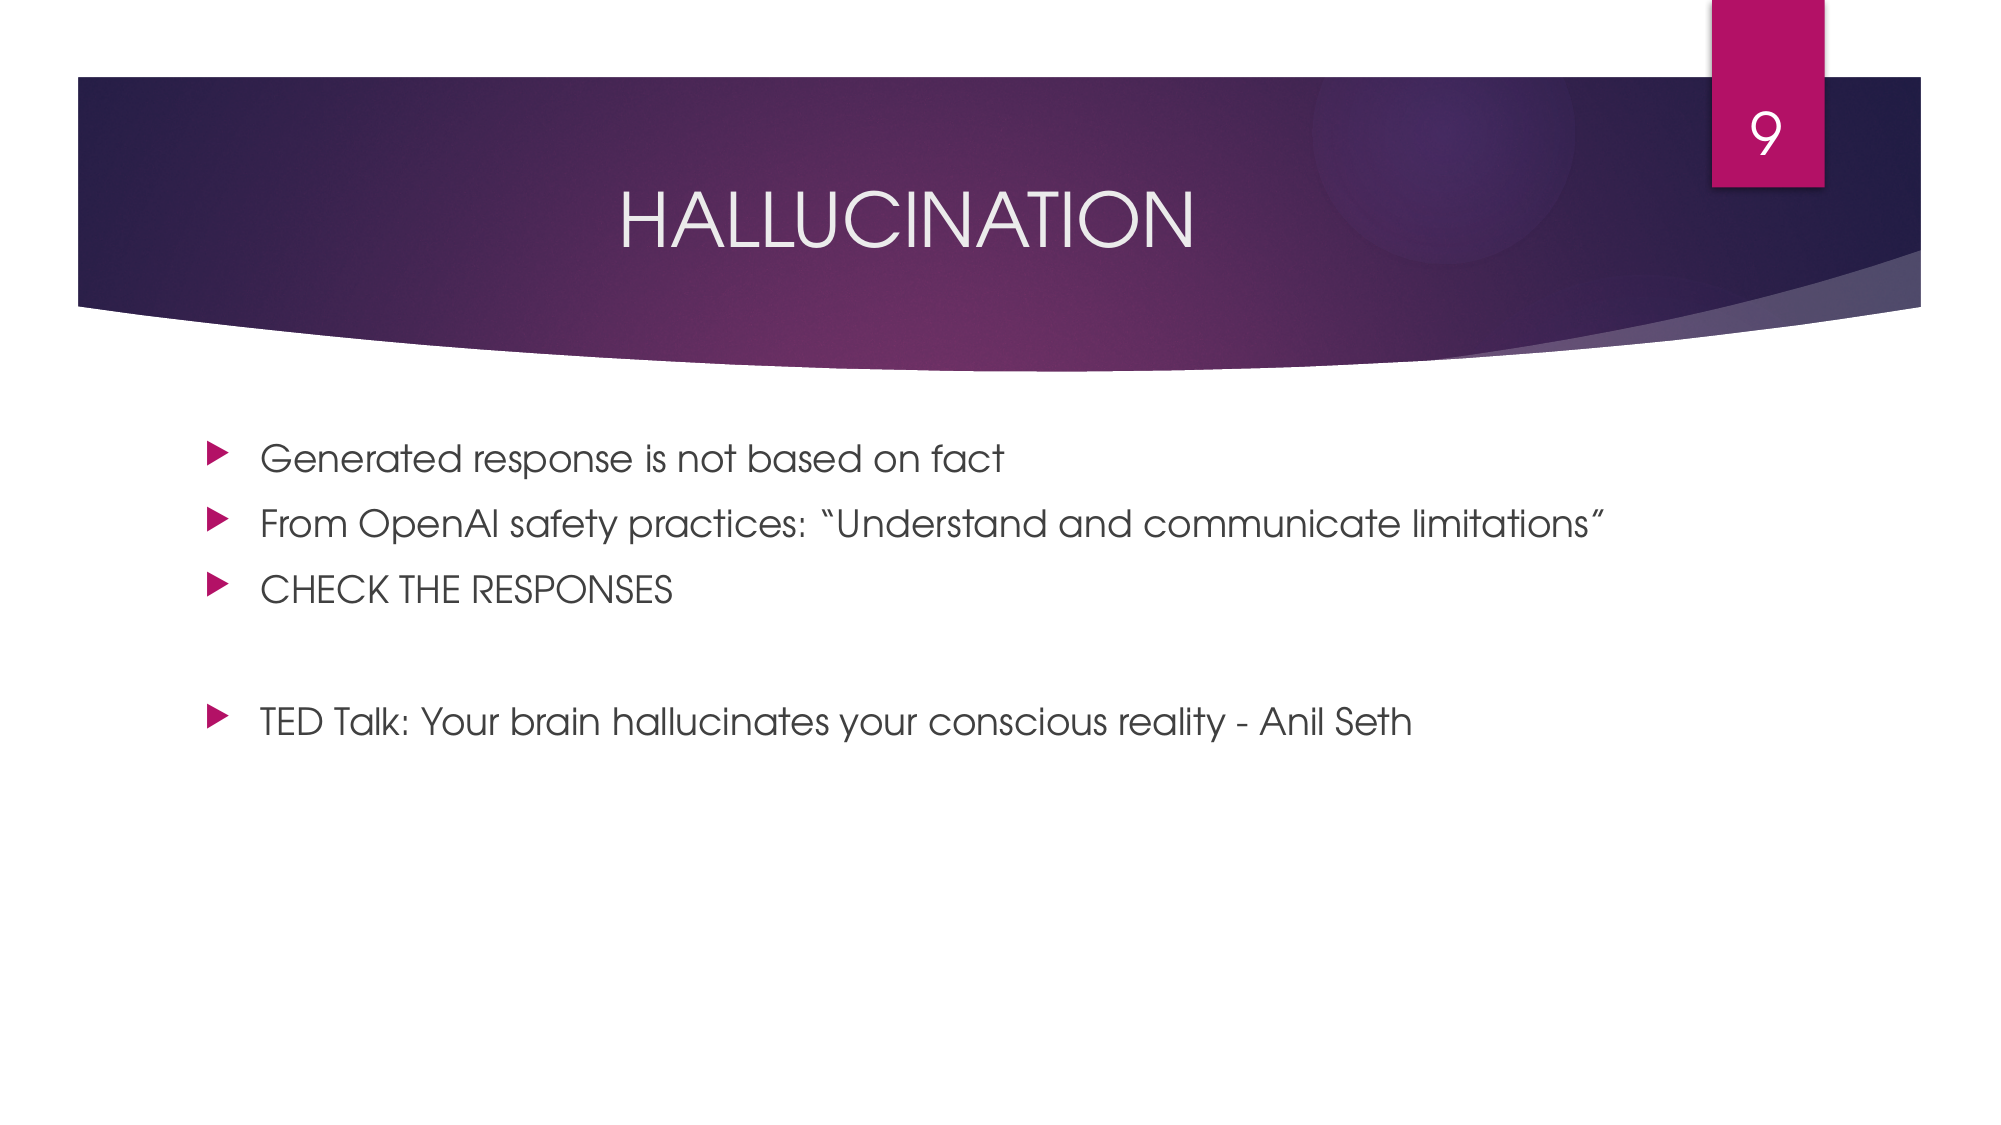

9
# HALLUCINATION
Generated response is not based on fact
From OpenAI safety practices: “Understand and communicate limitations”
CHECK THE RESPONSES

TED Talk: Your brain hallucinates your conscious reality - Anil Seth